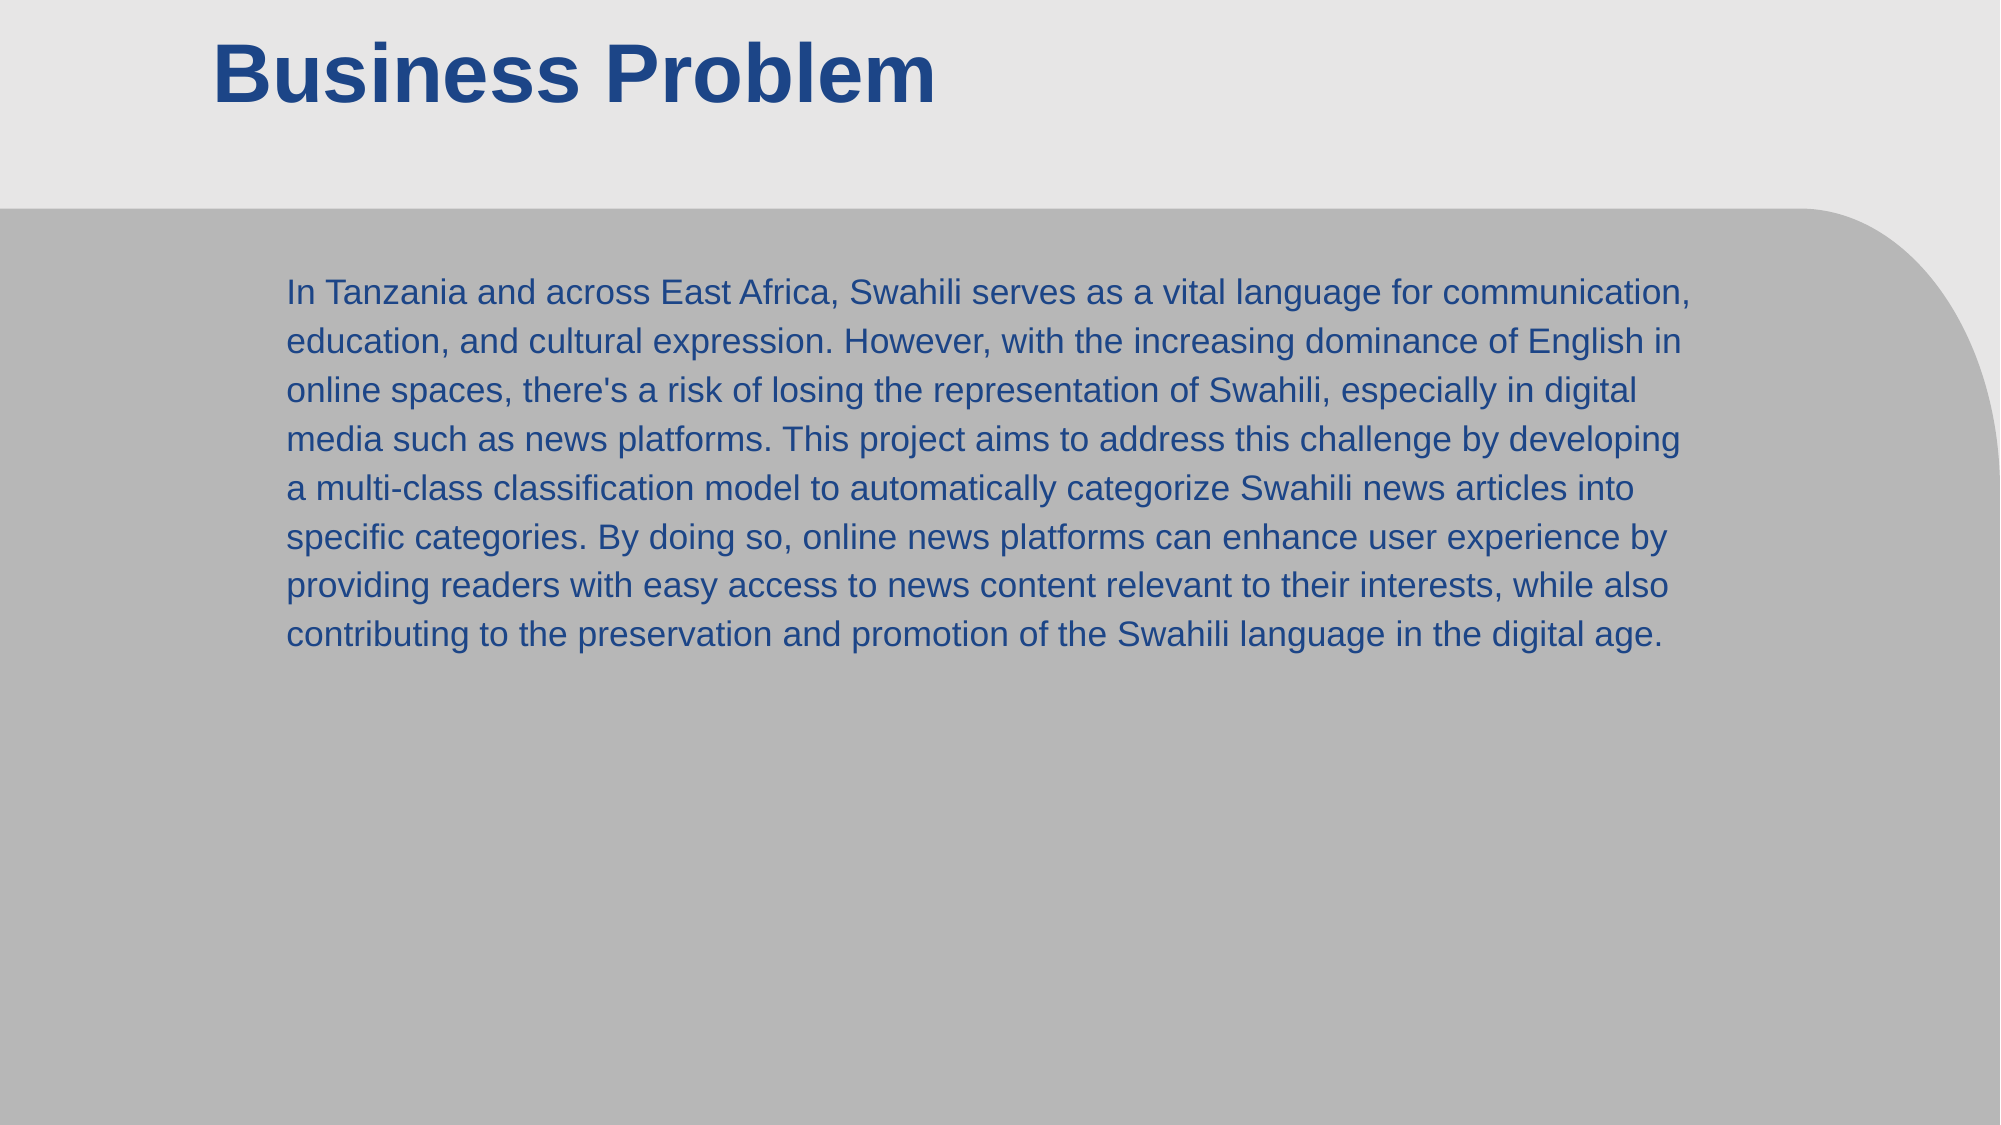

Business Problem

In Tanzania and across East Africa, Swahili serves as a vital language for communication, education, and cultural expression. However, with the increasing dominance of English in online spaces, there's a risk of losing the representation of Swahili, especially in digital media such as news platforms. This project aims to address this challenge by developing a multi-class classification model to automatically categorize Swahili news articles into specific categories. By doing so, online news platforms can enhance user experience by providing readers with easy access to news content relevant to their interests, while also contributing to the preservation and promotion of the Swahili language in the digital age.